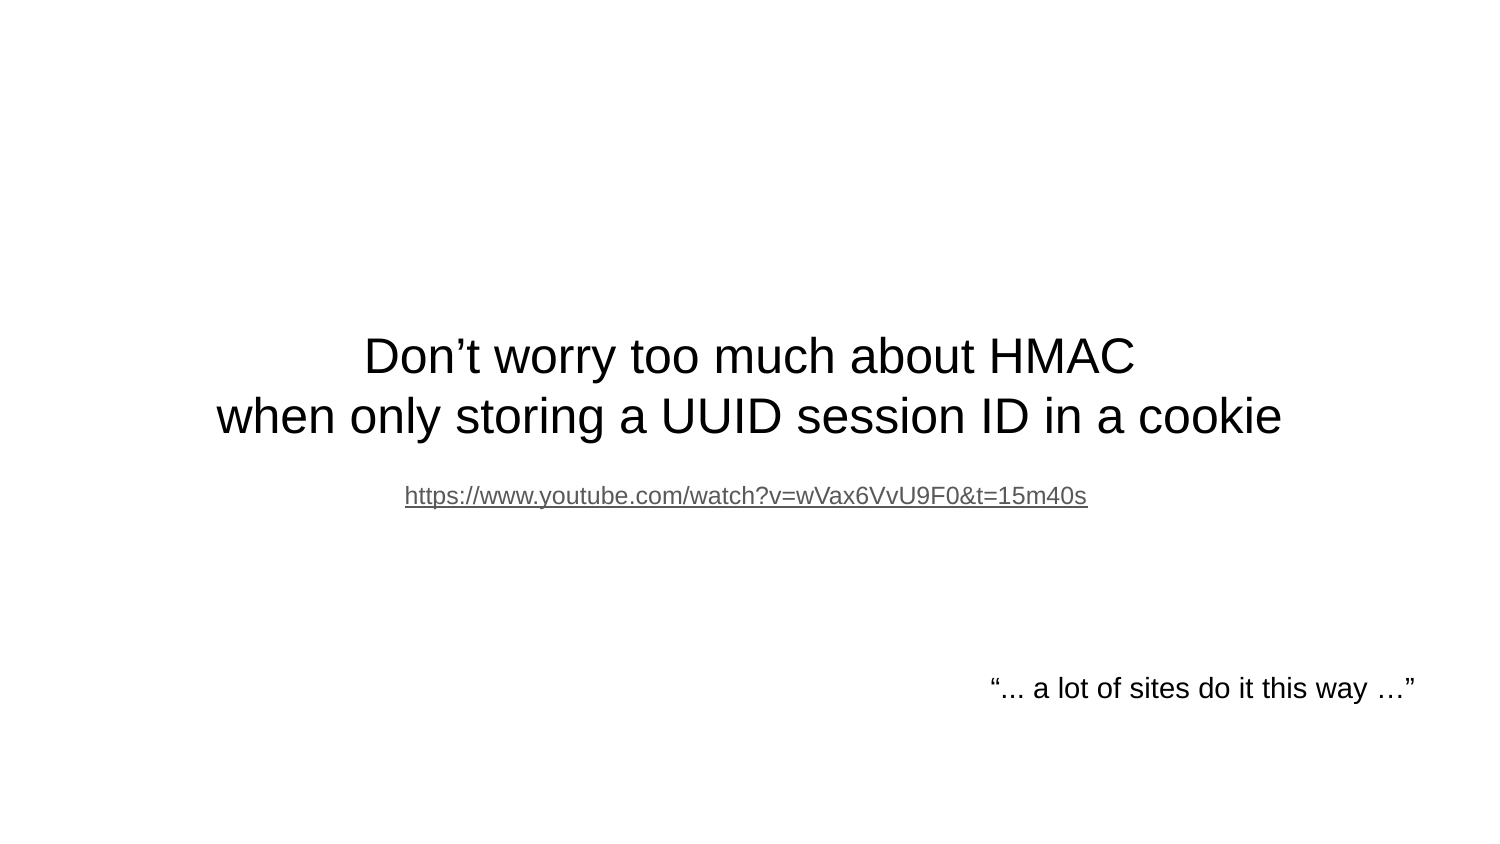

# Don’t worry too much about HMAC
when only storing a UUID session ID in a cookie
https://www.youtube.com/watch?v=wVax6VvU9F0&t=15m40s
“... a lot of sites do it this way …”